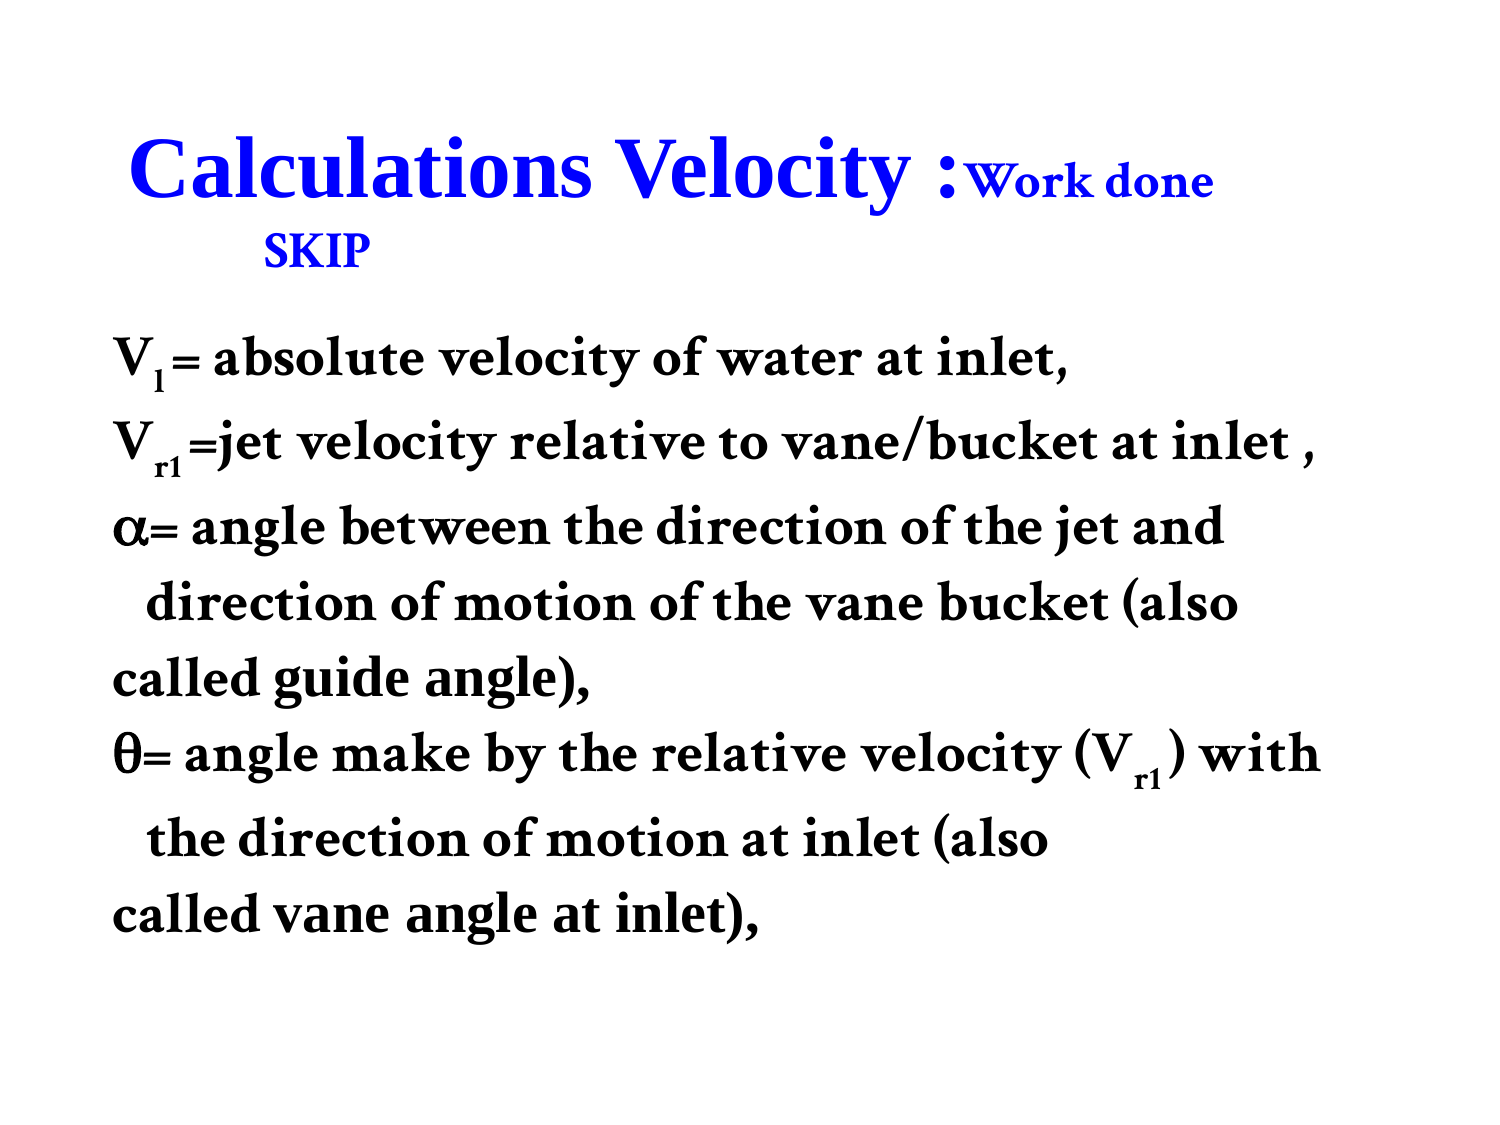

Calculations Velocity :Work done
SKIP
| Vl = absolute velocity of water at inlet, Vr1 =jet velocity relative to vane/bucket at inlet , α= angle between the direction of the jet and direction of motion of the vane bucket (also called guide angle), θ= angle make by the relative velocity (Vr1 ) with the direction of motion at inlet (also called vane angle at inlet), |
| --- |